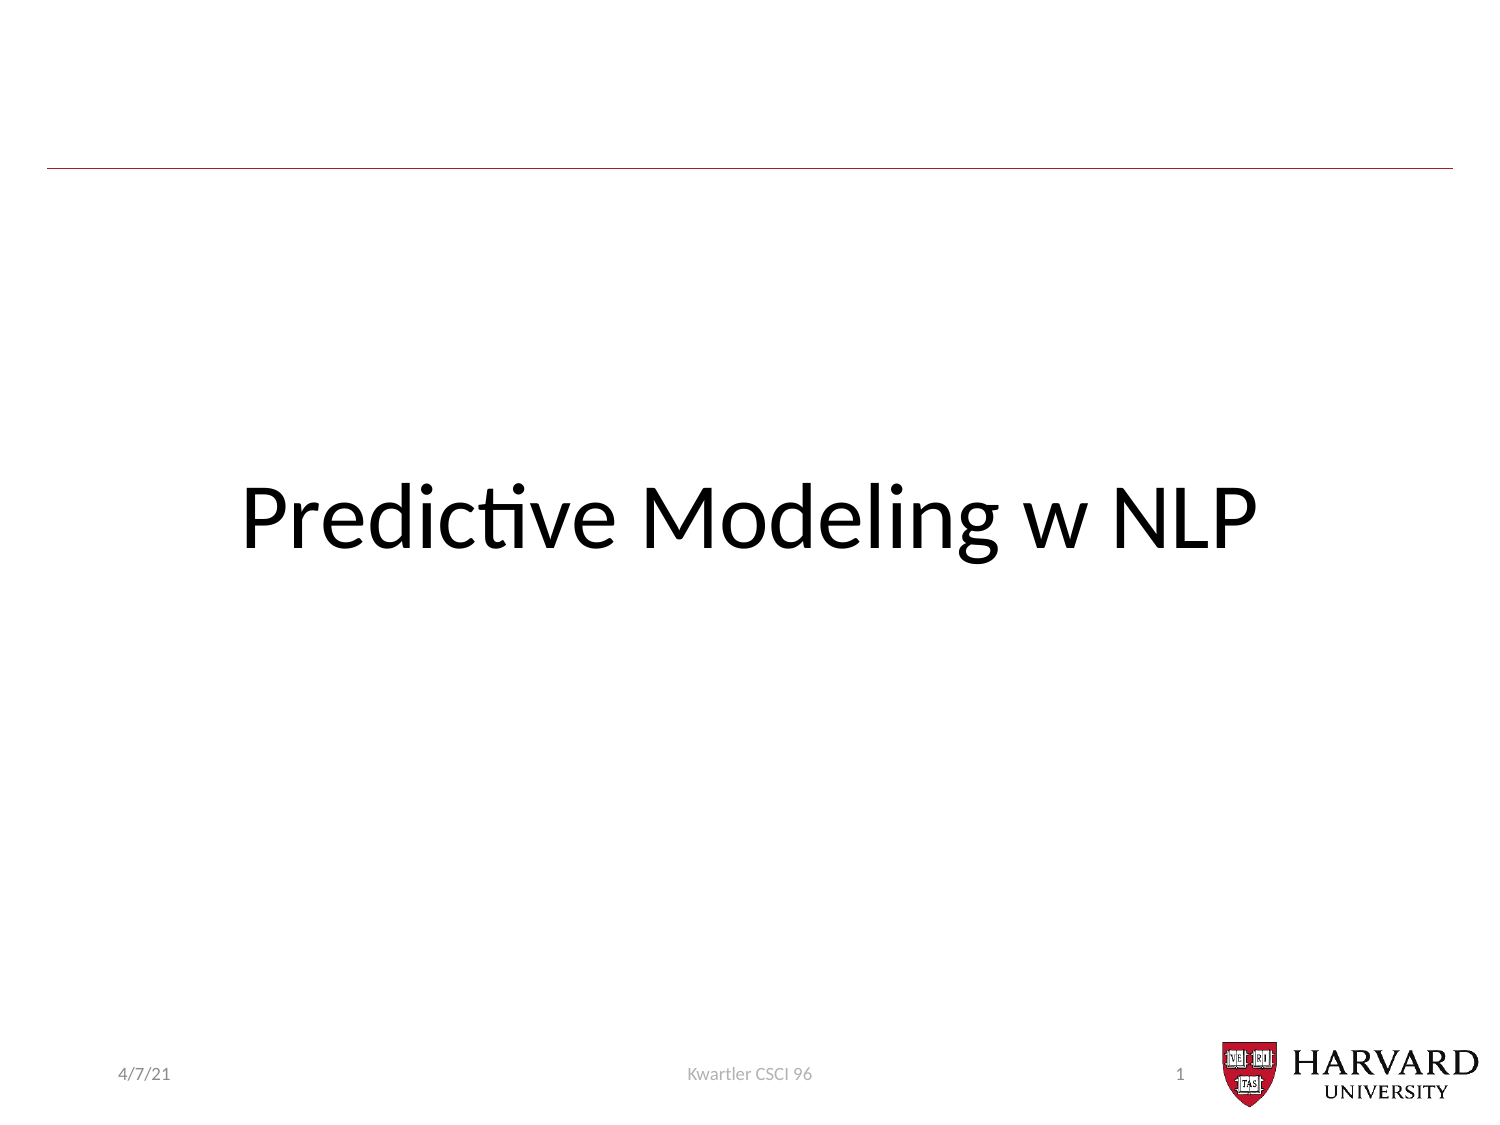

# Predictive Modeling w NLP

4/7/21
Kwartler CSCI 96
1